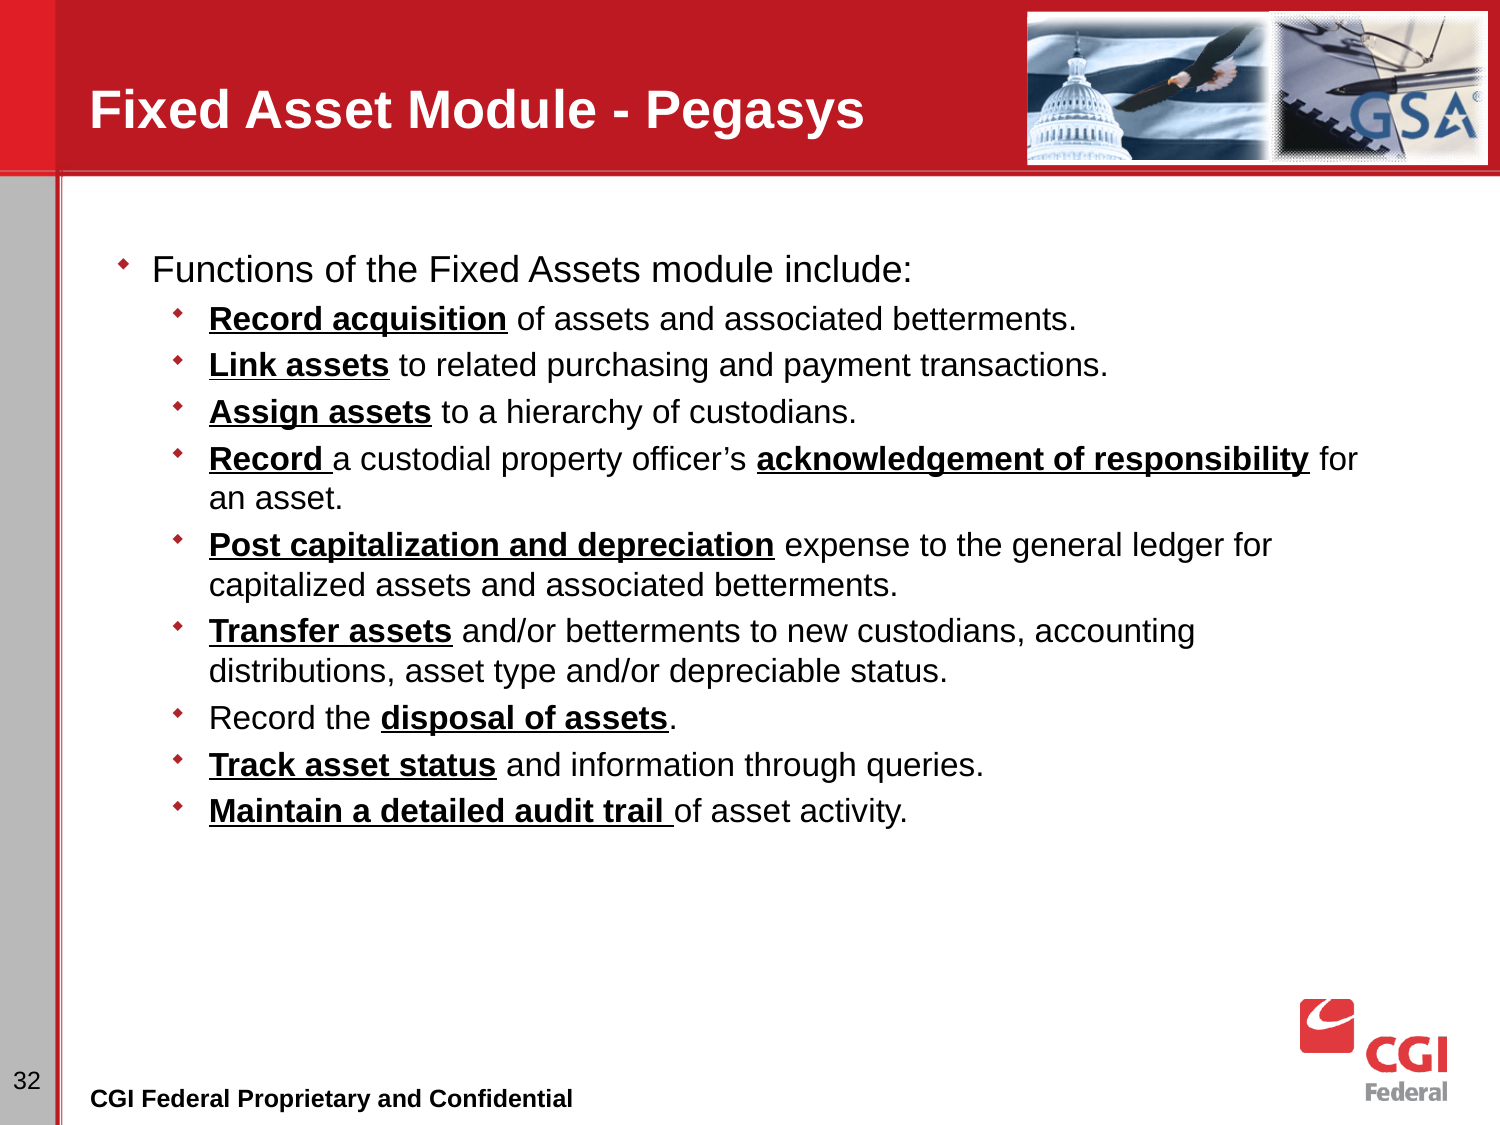

# Fixed Asset Module - Pegasys
Functions of the Fixed Assets module include:
Record acquisition of assets and associated betterments.
Link assets to related purchasing and payment transactions.
Assign assets to a hierarchy of custodians.
Record a custodial property officer’s acknowledgement of responsibility for an asset.
Post capitalization and depreciation expense to the general ledger for capitalized assets and associated betterments.
Transfer assets and/or betterments to new custodians, accounting distributions, asset type and/or depreciable status.
Record the disposal of assets.
Track asset status and information through queries.
Maintain a detailed audit trail of asset activity.

32
CGI Federal Proprietary and Confidential